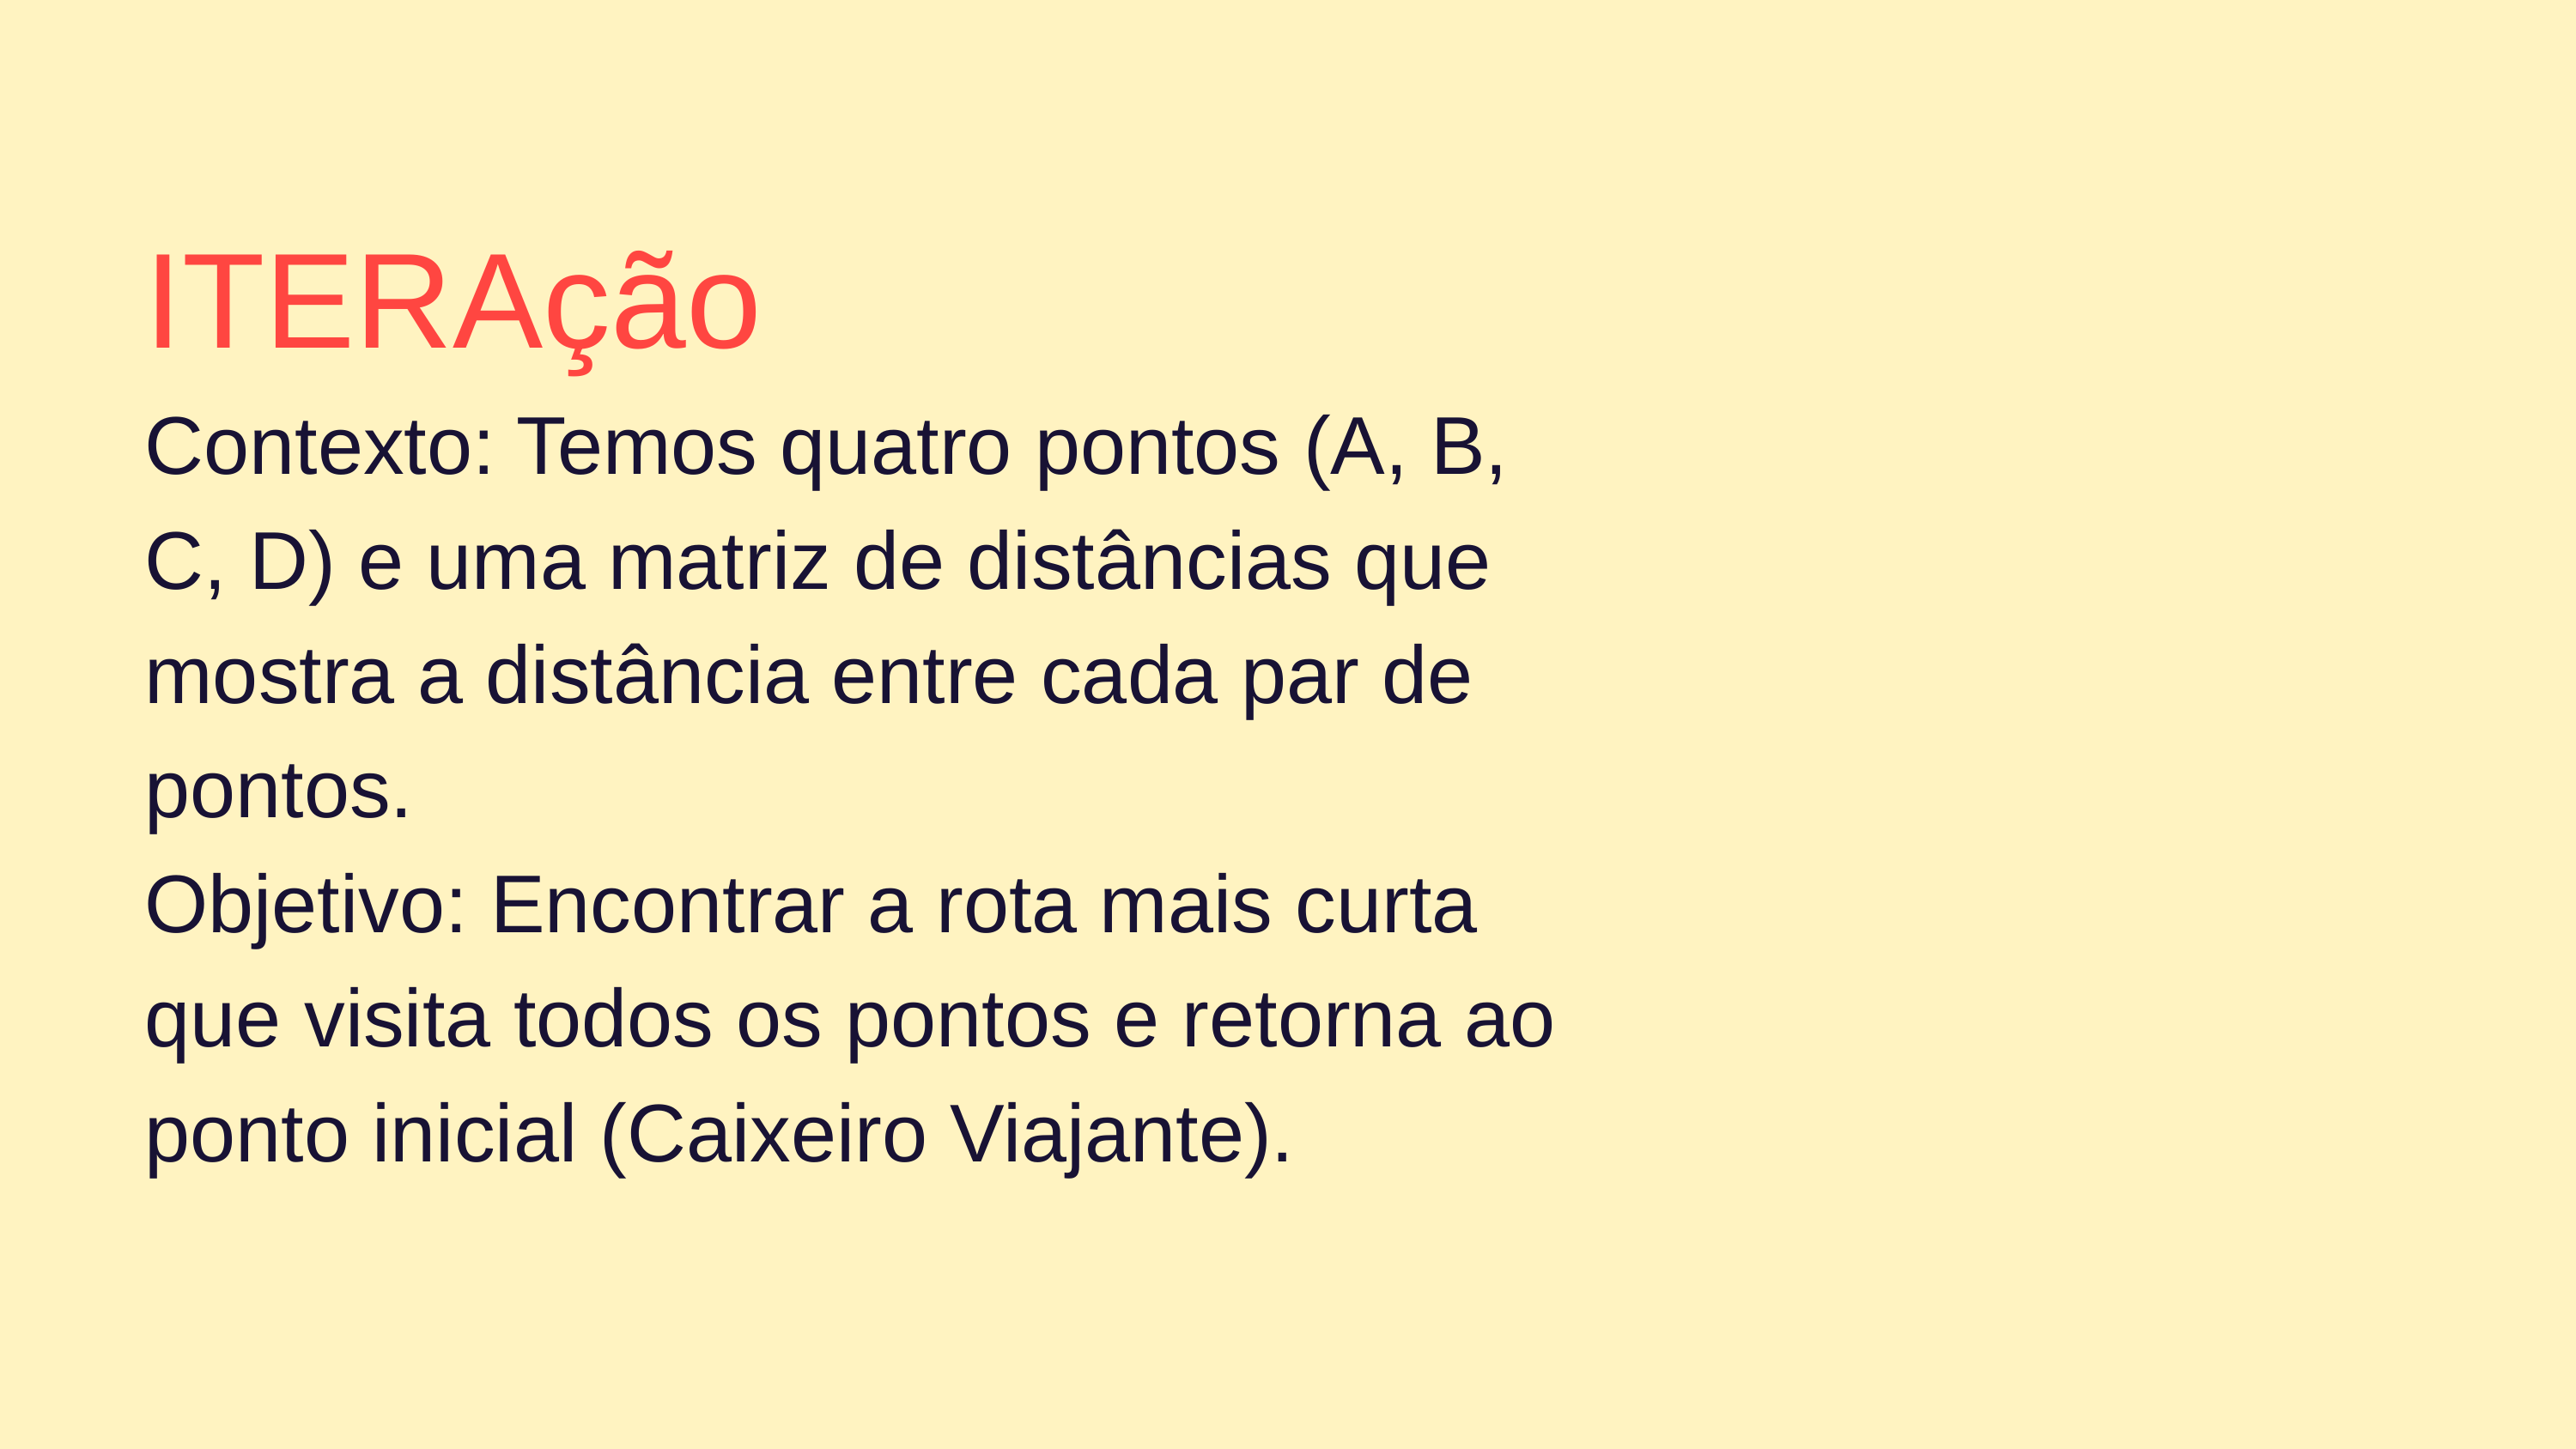

ITERAção
Contexto: Temos quatro pontos (A, B, C, D) e uma matriz de distâncias que mostra a distância entre cada par de pontos.
Objetivo: Encontrar a rota mais curta que visita todos os pontos e retorna ao ponto inicial (Caixeiro Viajante).